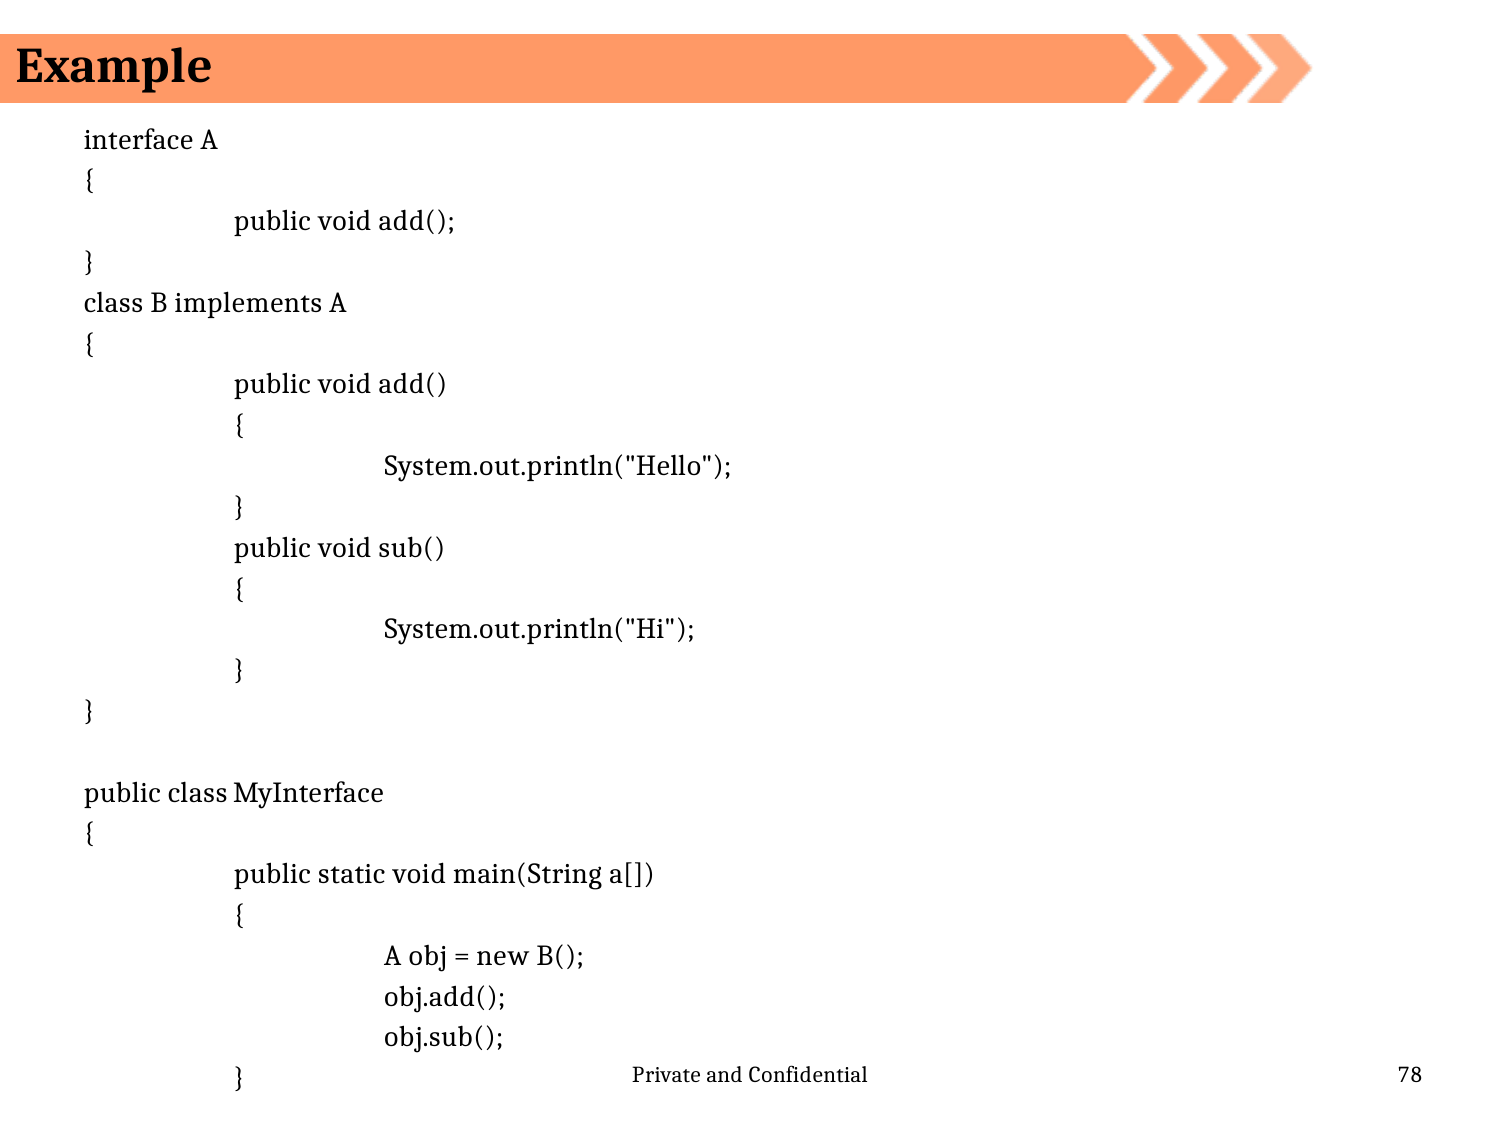

Example
interface A
{
	public void add();
}
class B implements A
{
	public void add()
	{
		System.out.println("Hello");
	}
	public void sub()
	{
		System.out.println("Hi");
	}
}

public class MyInterface
{
	public static void main(String a[])
	{
		A obj = new B();
		obj.add();
		obj.sub();
	}